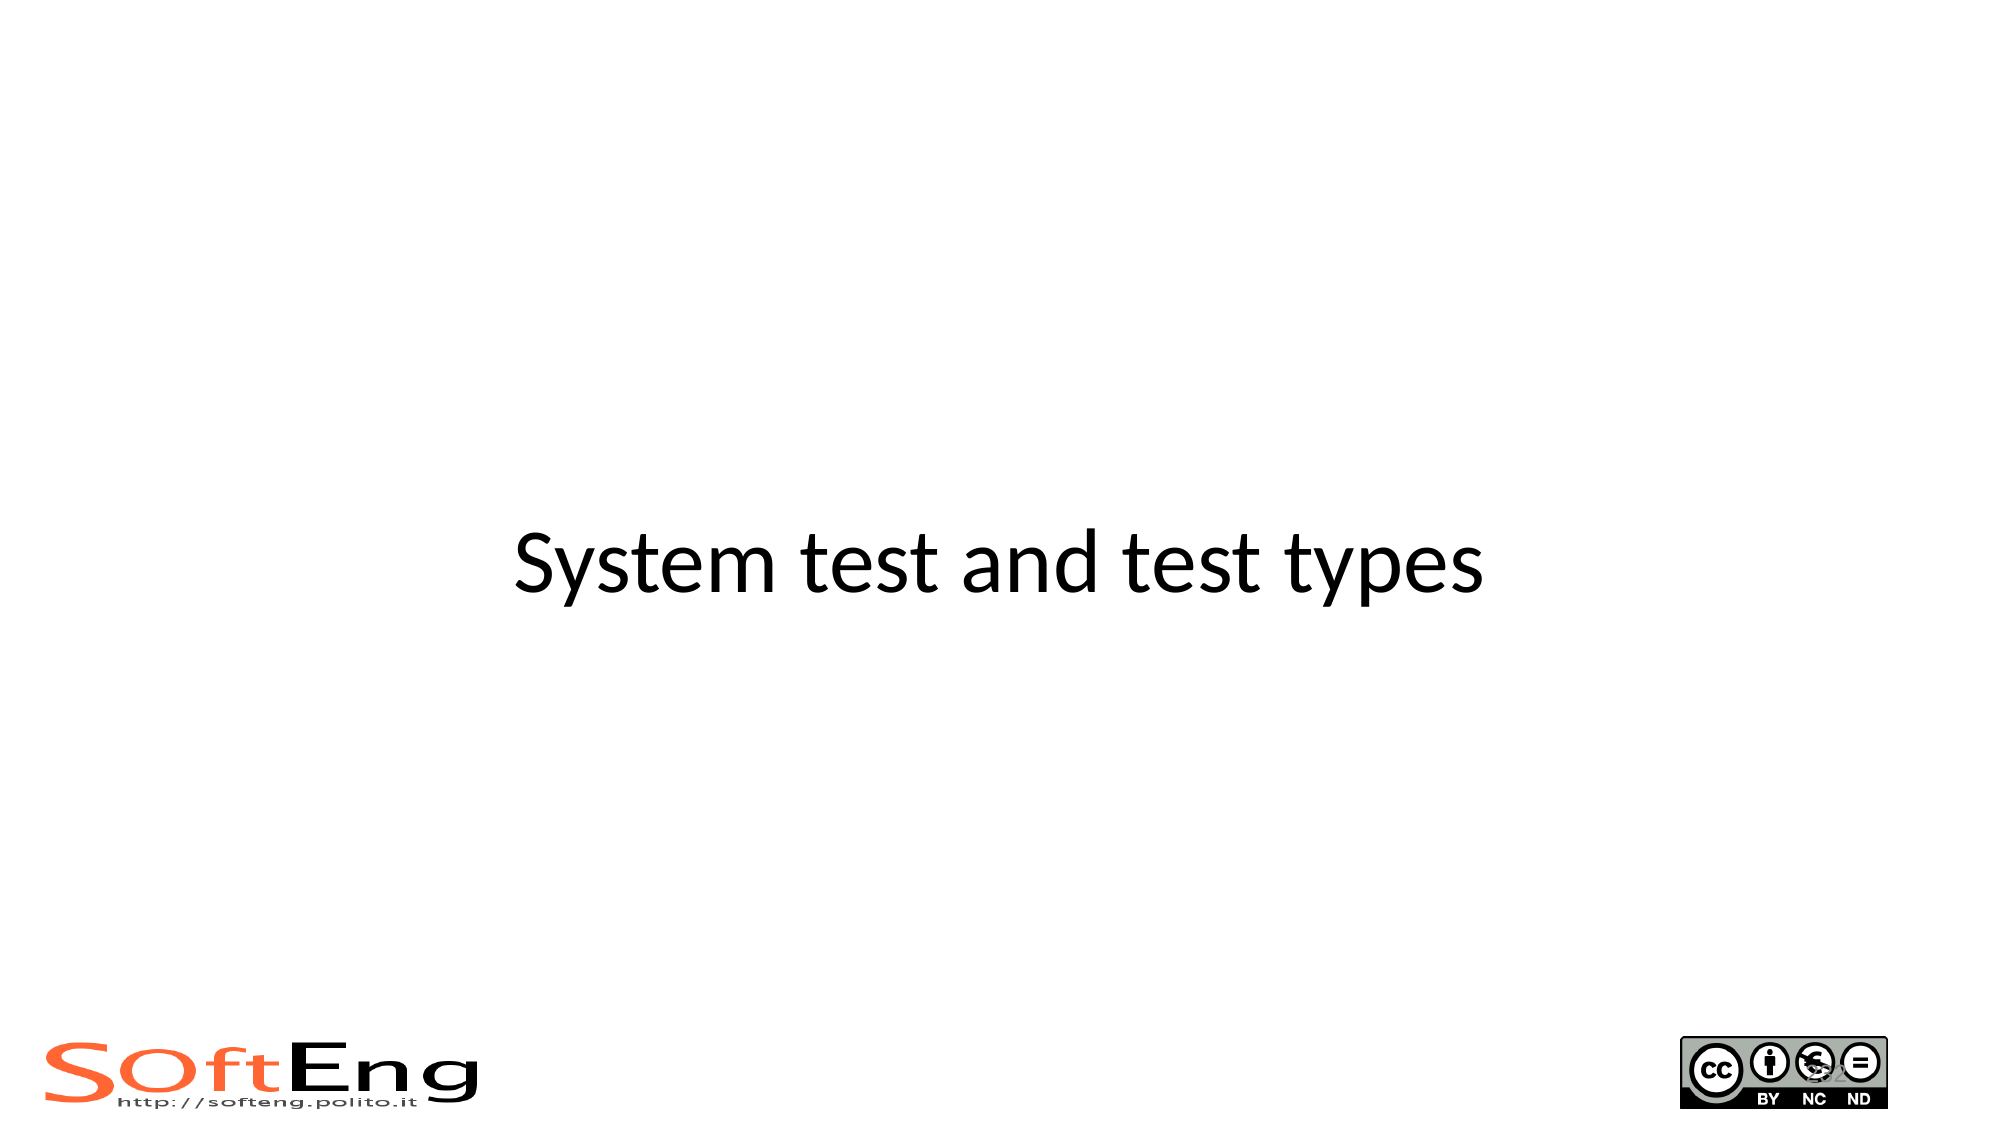

# System test and test types
232